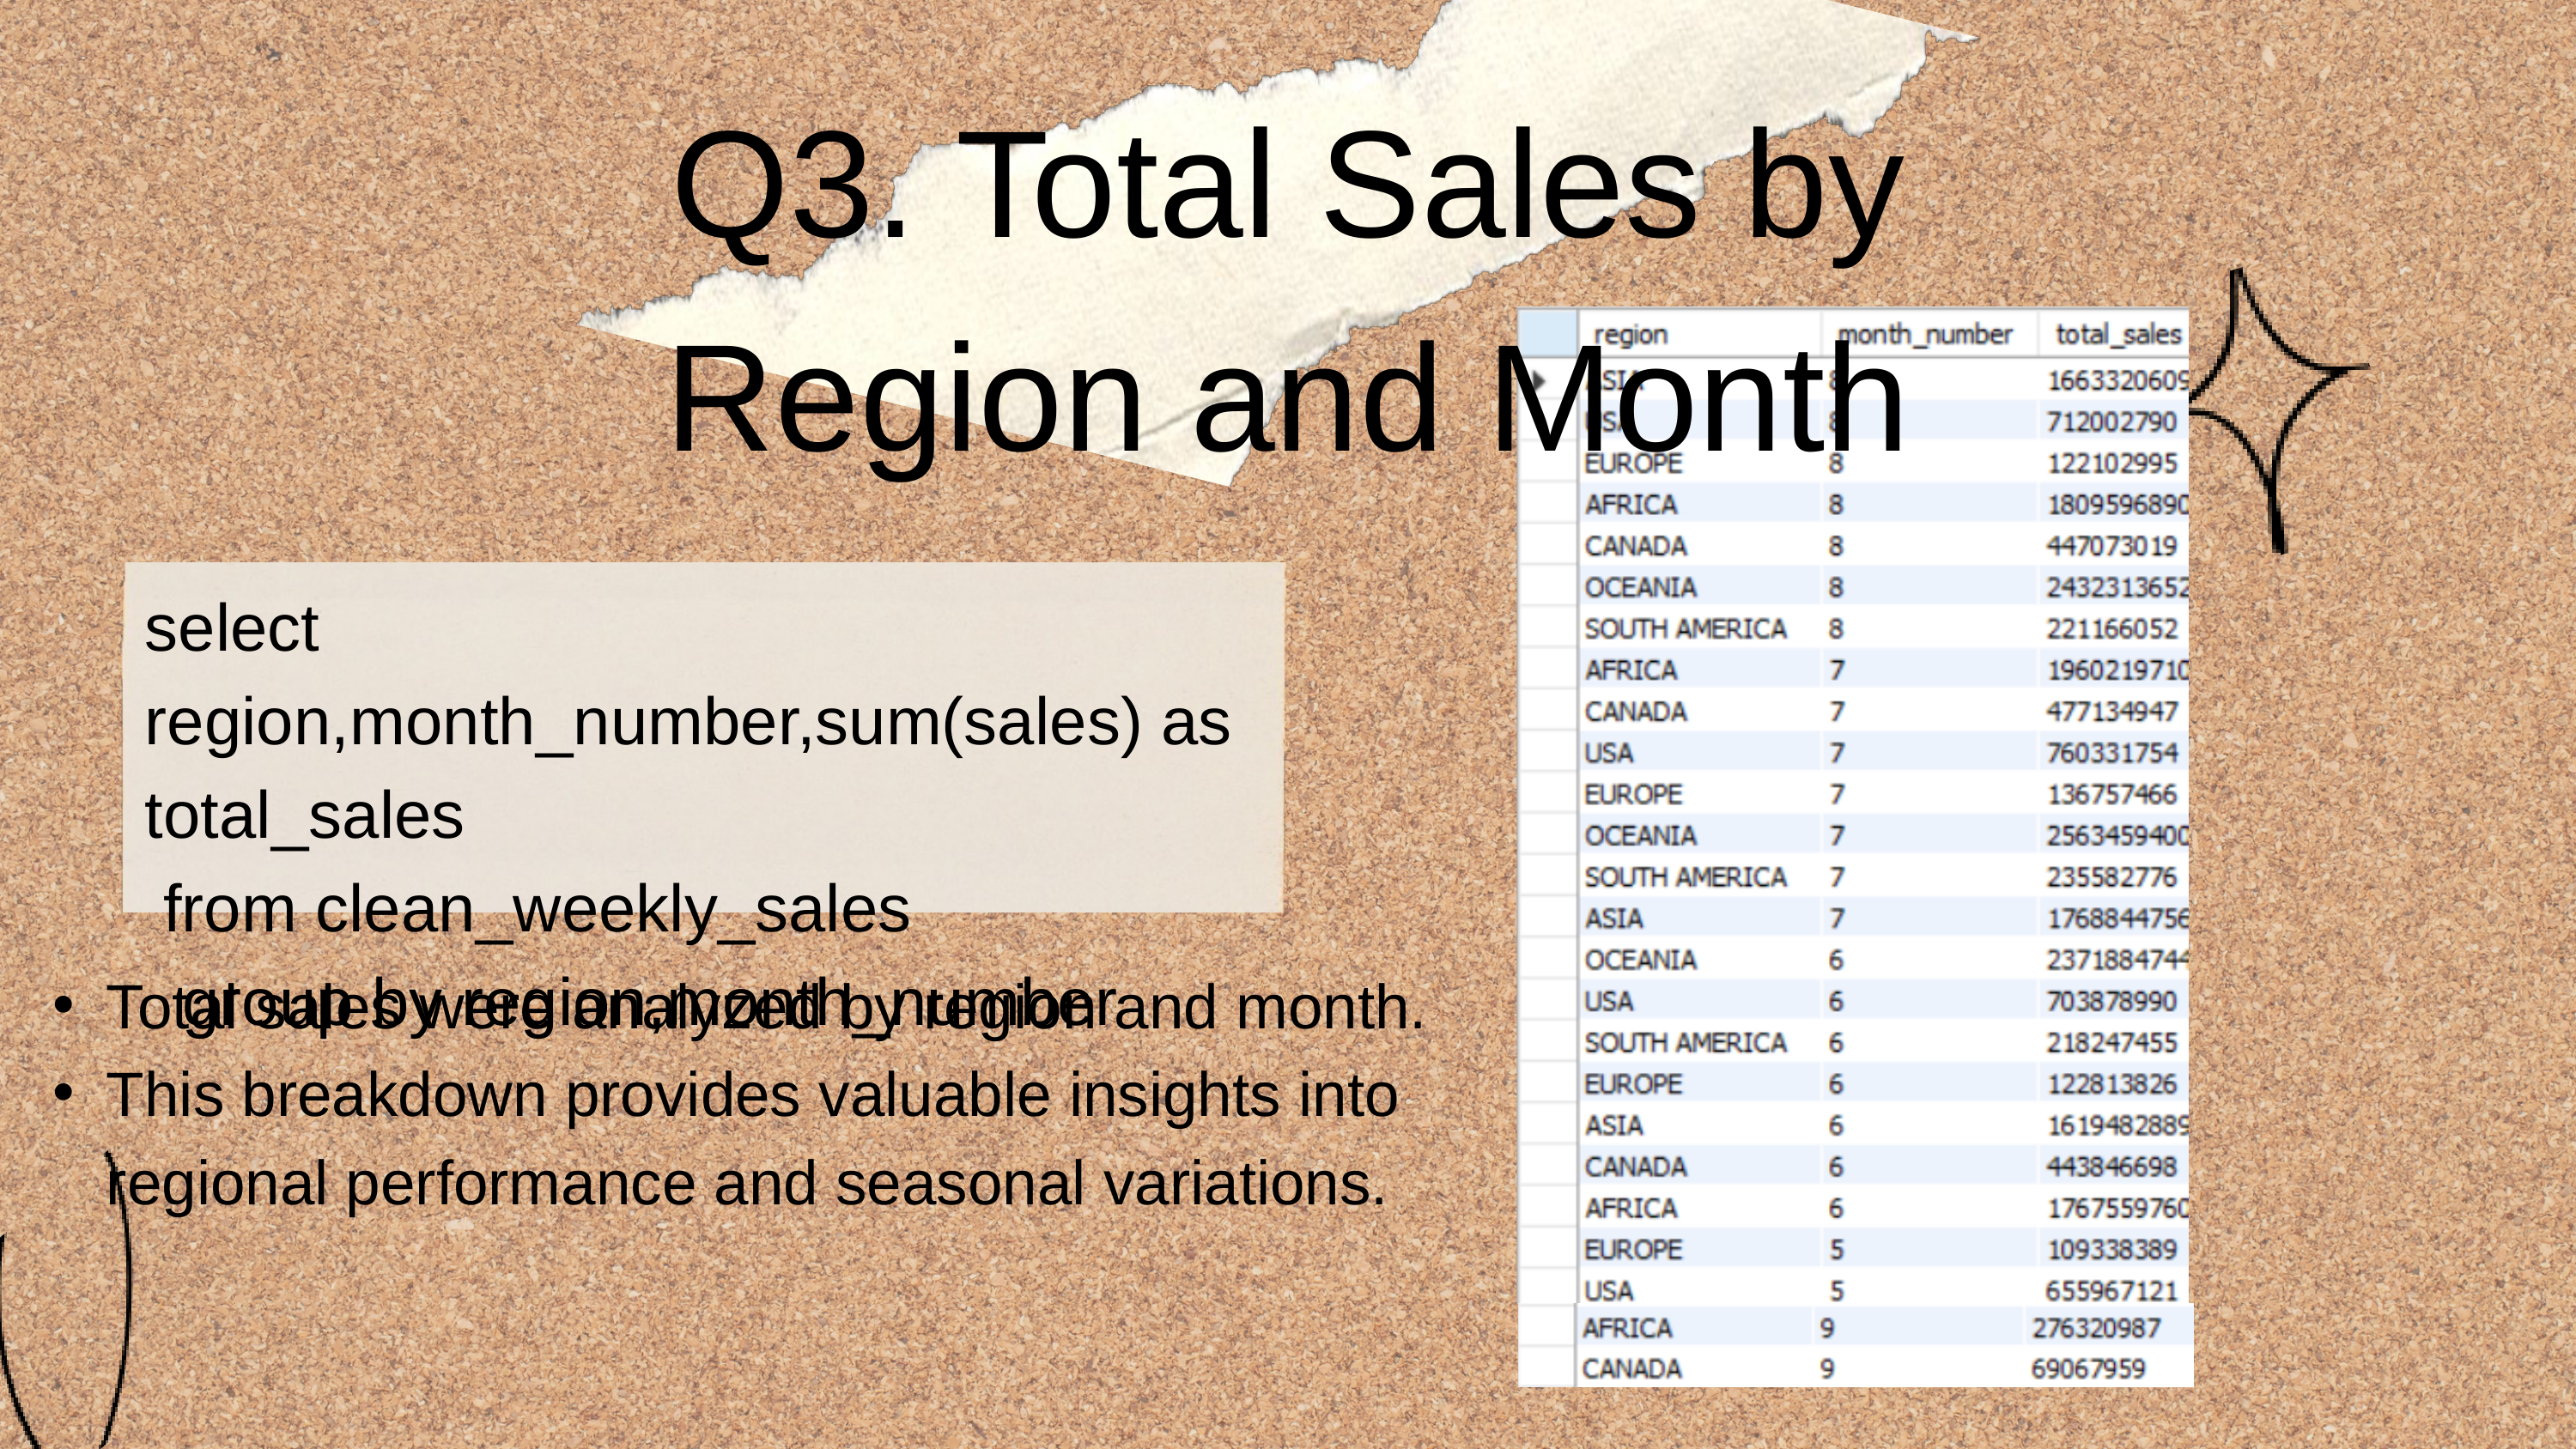

Q3. Total Sales by Region and Month

select region,month_number,sum(sales) as total_sales
 from clean_weekly_sales
  group by region,month_number
Total sales were analyzed by region and month.
This breakdown provides valuable insights into regional performance and seasonal variations.